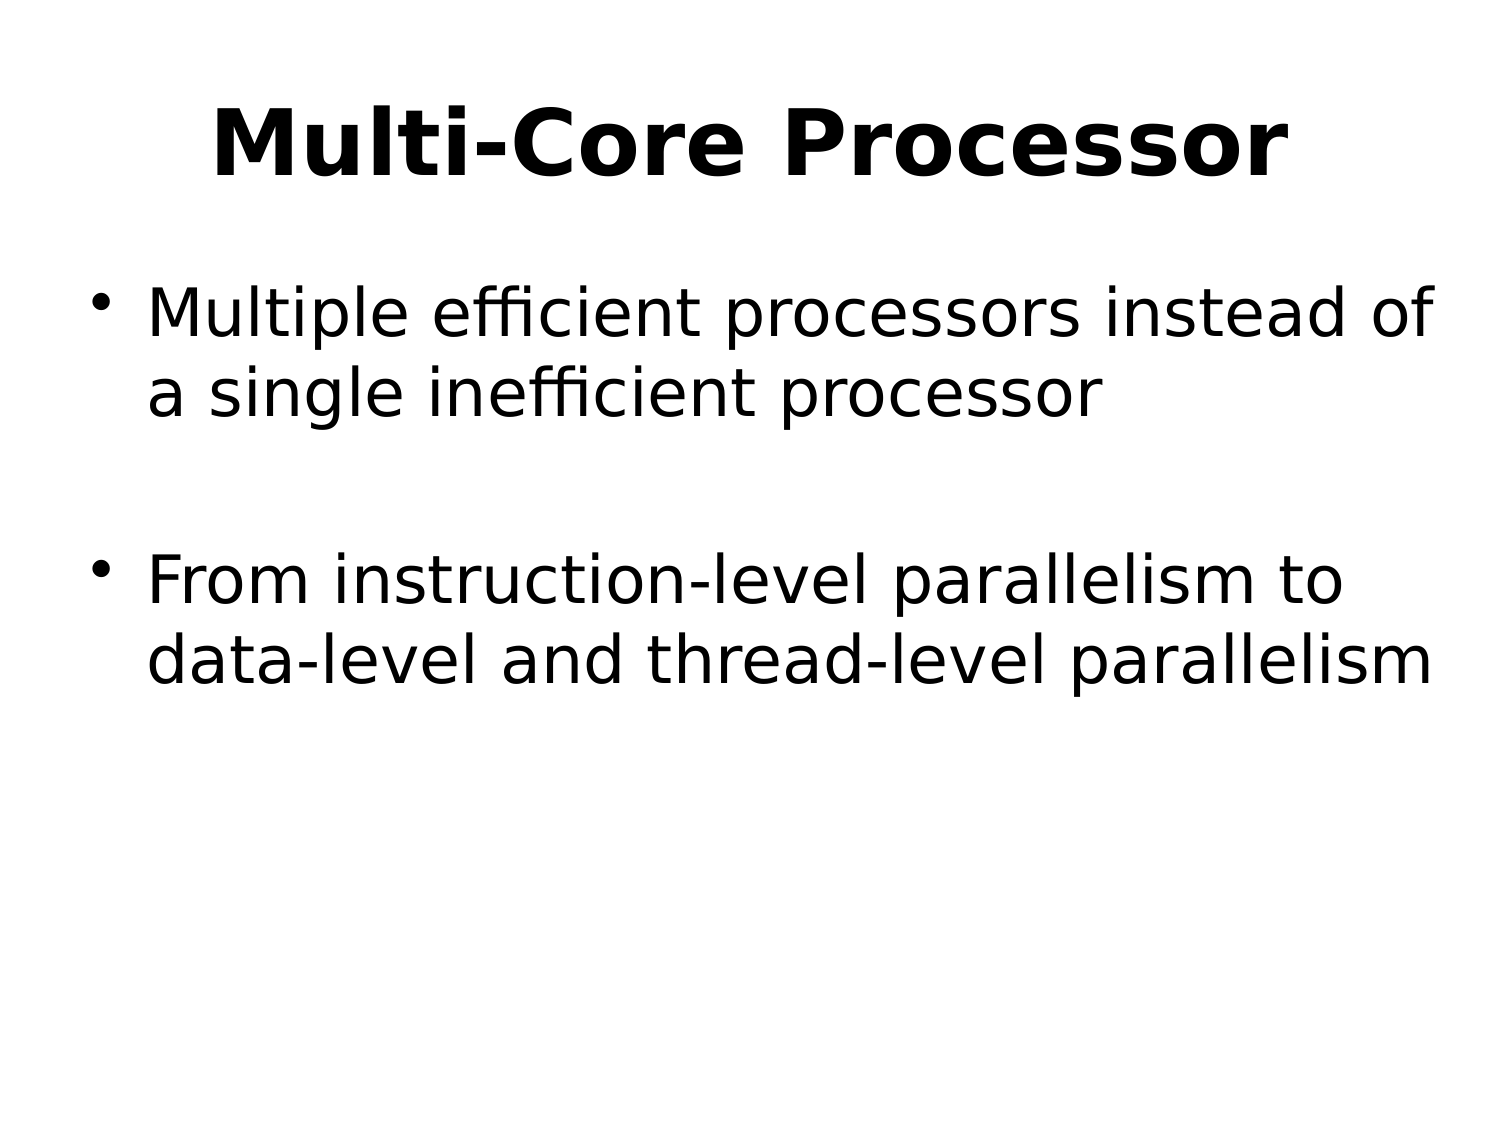

# Multi-Core Processor
Multiple efficient processors instead of a single inefficient processor

From instruction-level parallelism to data-level and thread-level parallelism